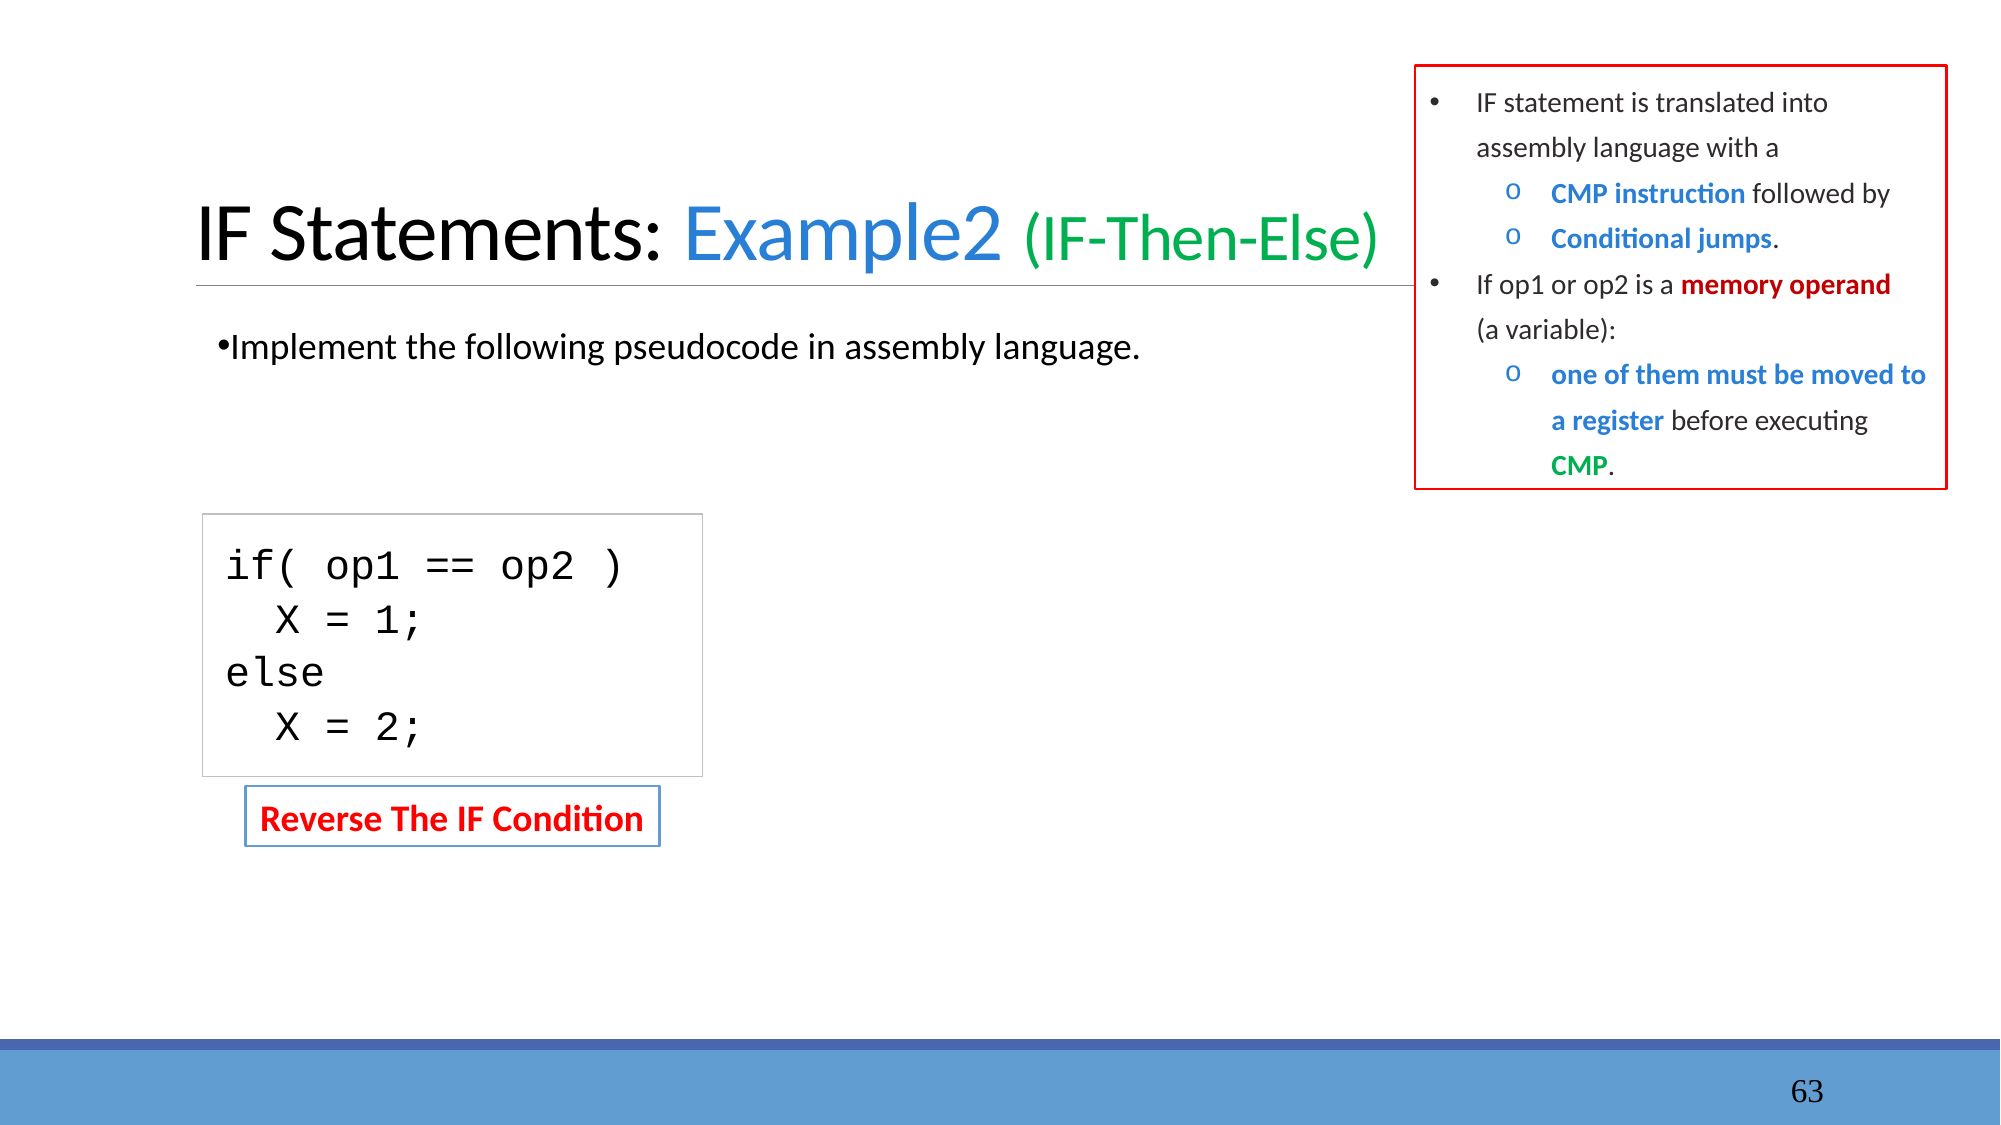

# IF Statements: Example2 (IF-Then-Else)
IF statement is translated into assembly language with a
CMP instruction followed by
Conditional jumps.
If op1 or op2 is a memory operand   (a variable):
one of them must be moved to a register before executing CMP.
Implement the following pseudocode in assembly language.
if( op1 == op2 )
  X = 1;
else
  X = 2;

Reverse The IF Condition
63